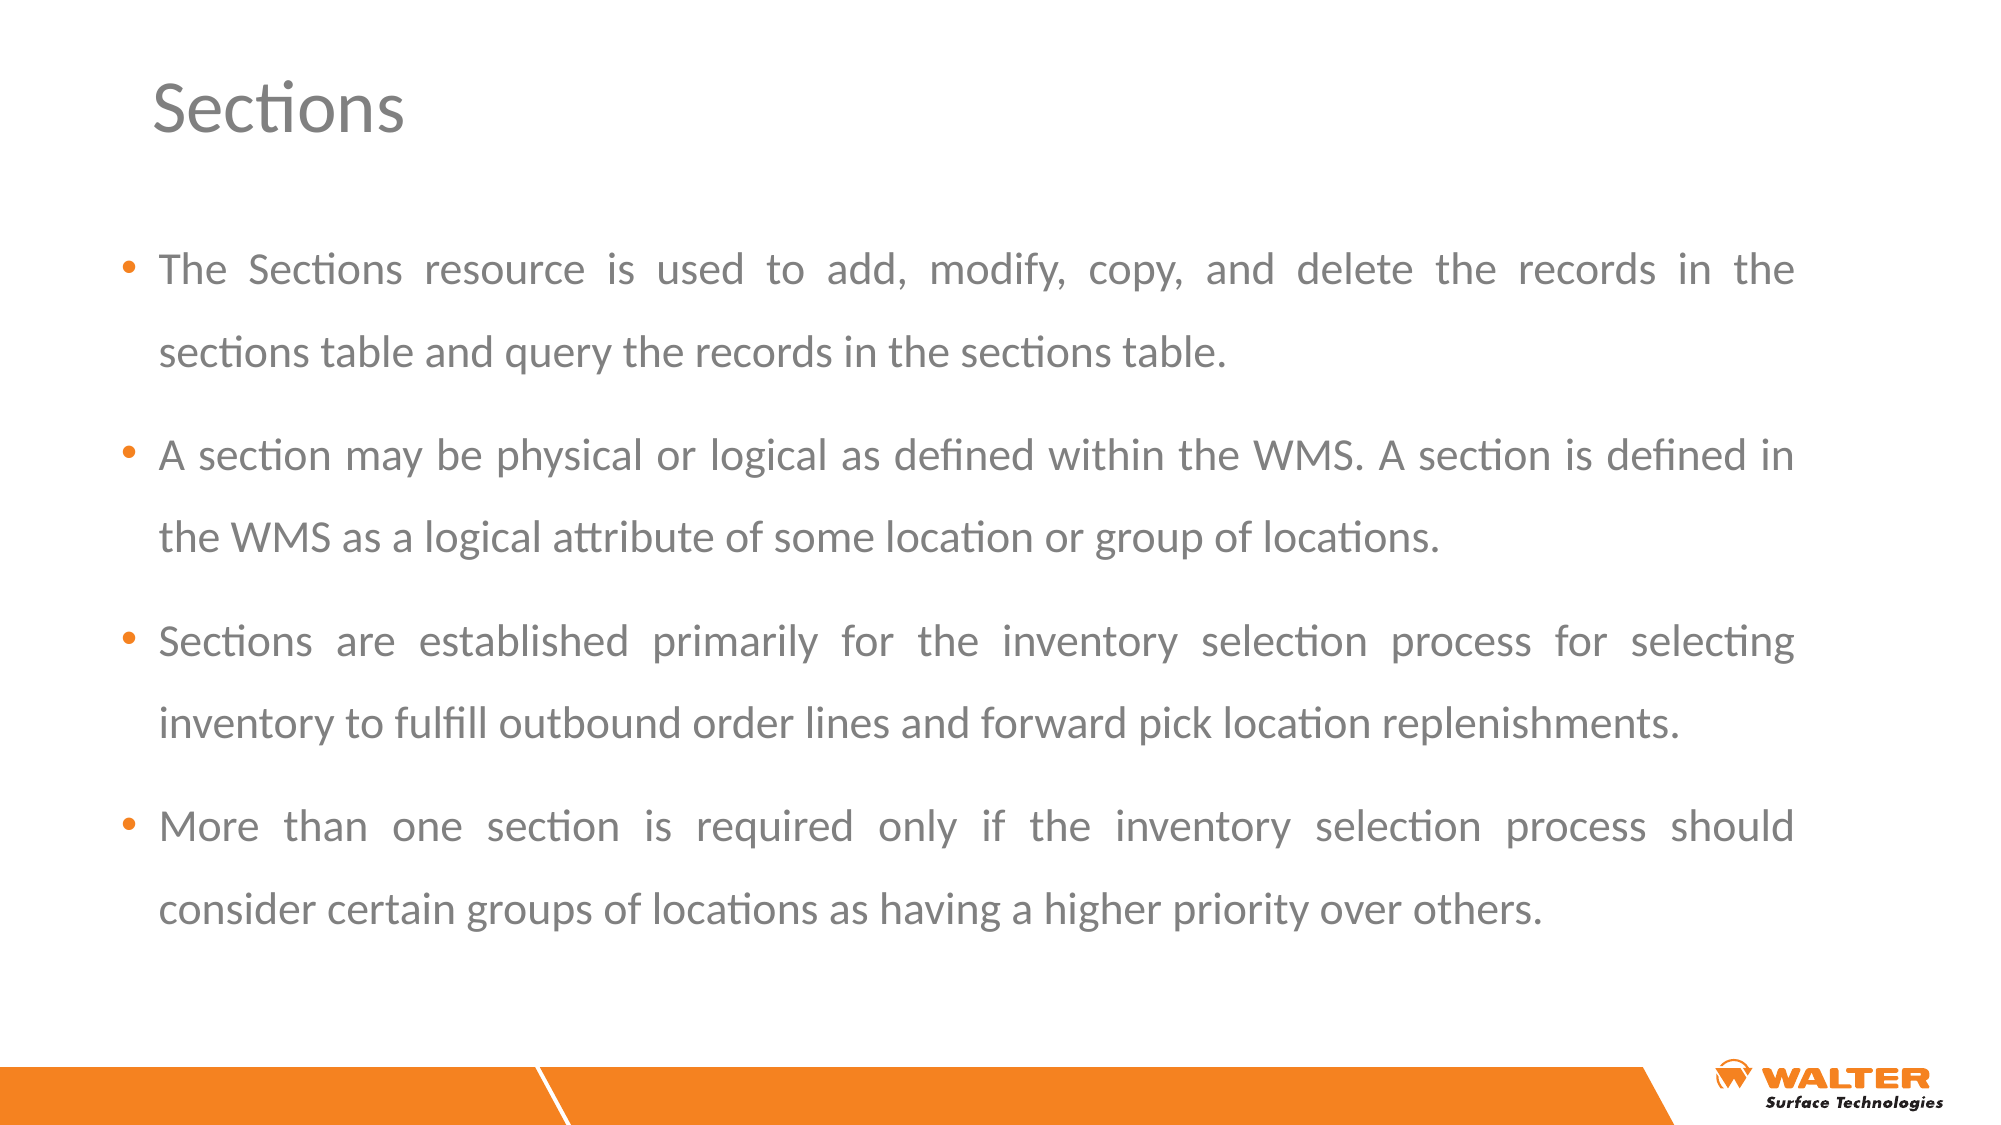

# Sections
The Sections resource is used to add, modify, copy, and delete the records in the sections table and query the records in the sections table.
A section may be physical or logical as defined within the WMS. A section is defined in the WMS as a logical attribute of some location or group of locations.
Sections are established primarily for the inventory selection process for selecting inventory to fulfill outbound order lines and forward pick location replenishments.
More than one section is required only if the inventory selection process should consider certain groups of locations as having a higher priority over others.